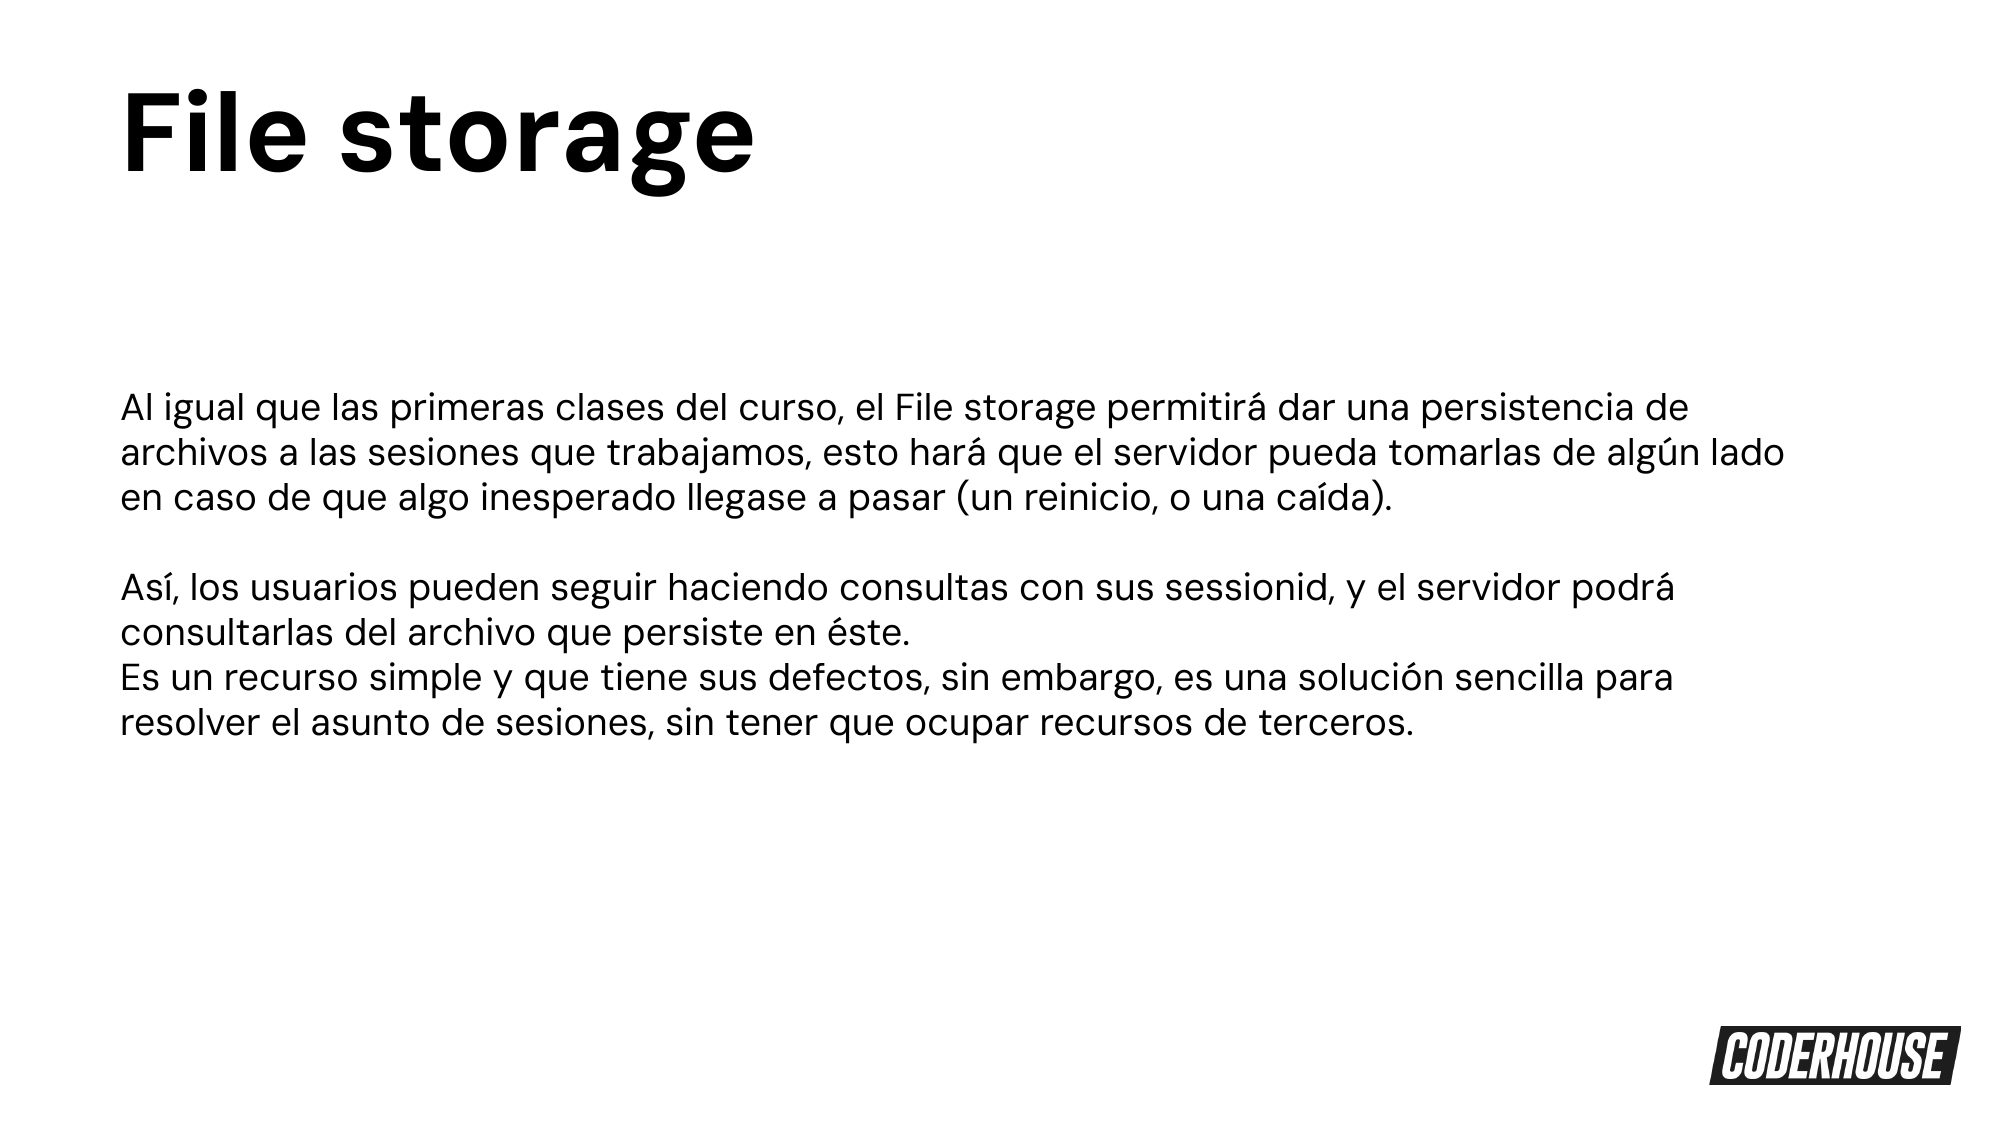

File storage
Al igual que las primeras clases del curso, el File storage permitirá dar una persistencia de archivos a las sesiones que trabajamos, esto hará que el servidor pueda tomarlas de algún lado en caso de que algo inesperado llegase a pasar (un reinicio, o una caída).

Así, los usuarios pueden seguir haciendo consultas con sus sessionid, y el servidor podrá consultarlas del archivo que persiste en éste.
Es un recurso simple y que tiene sus defectos, sin embargo, es una solución sencilla para resolver el asunto de sesiones, sin tener que ocupar recursos de terceros.